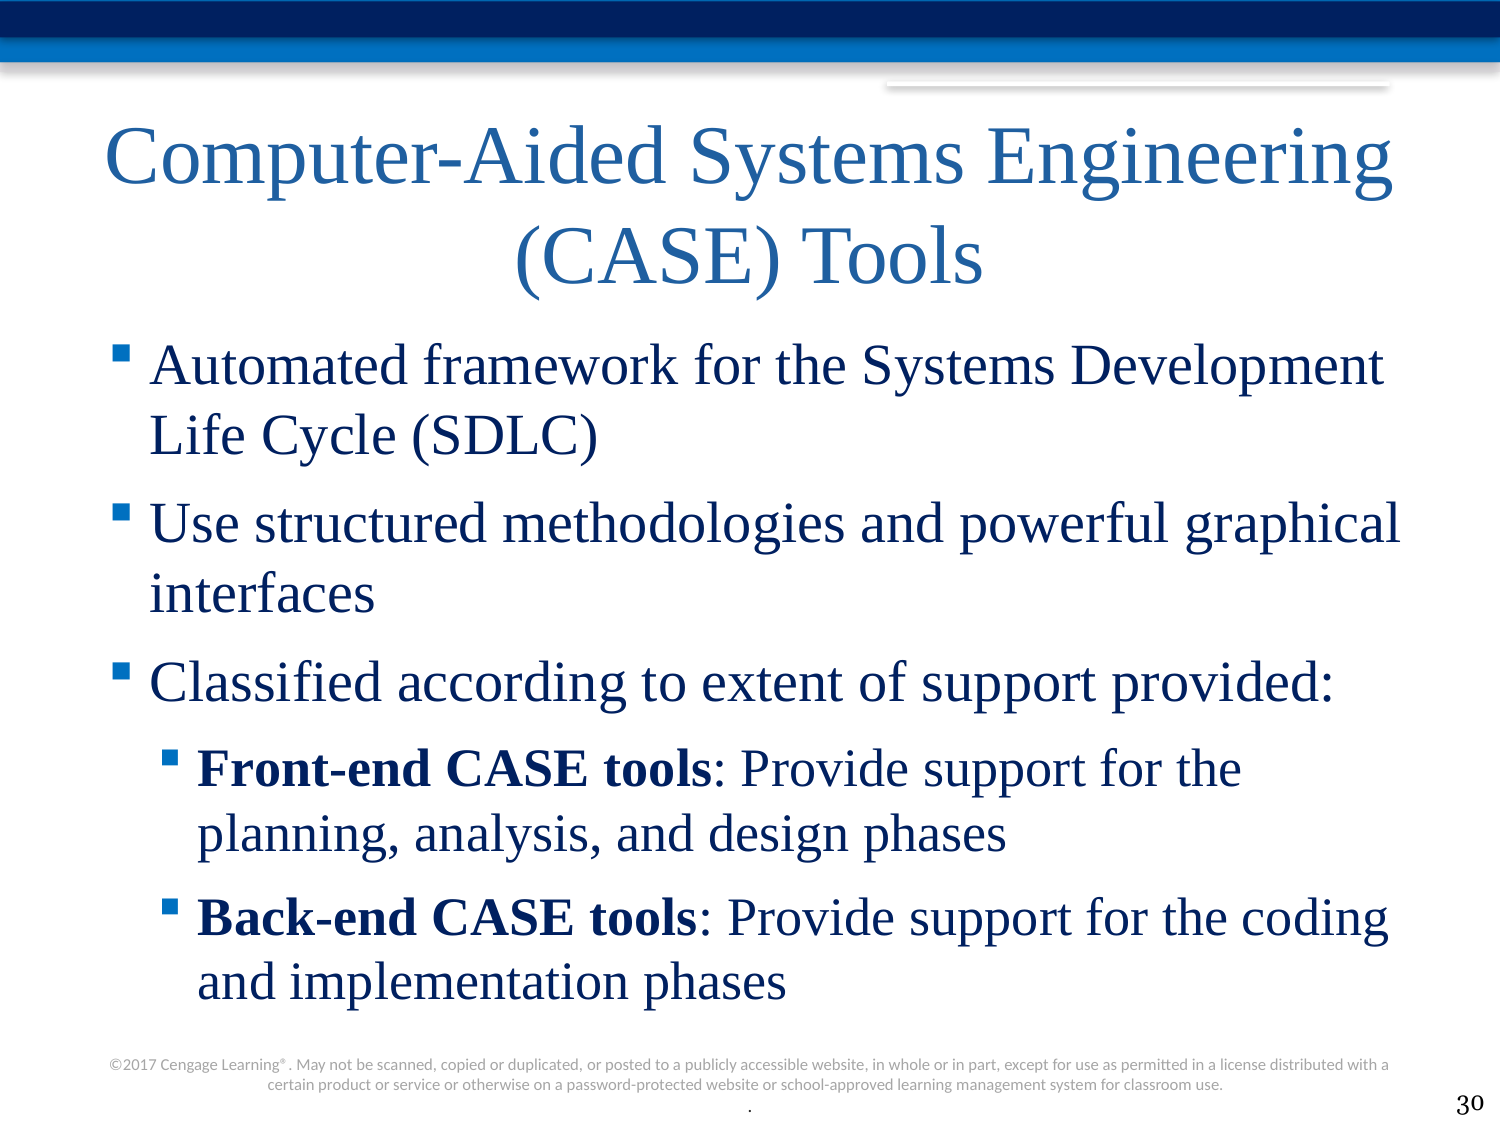

# Computer-Aided Systems Engineering (CASE) Tools
Automated framework for the Systems Development Life Cycle (SDLC)
Use structured methodologies and powerful graphical interfaces
Classified according to extent of support provided:
Front-end CASE tools: Provide support for the planning, analysis, and design phases
Back-end CASE tools: Provide support for the coding and implementation phases
30